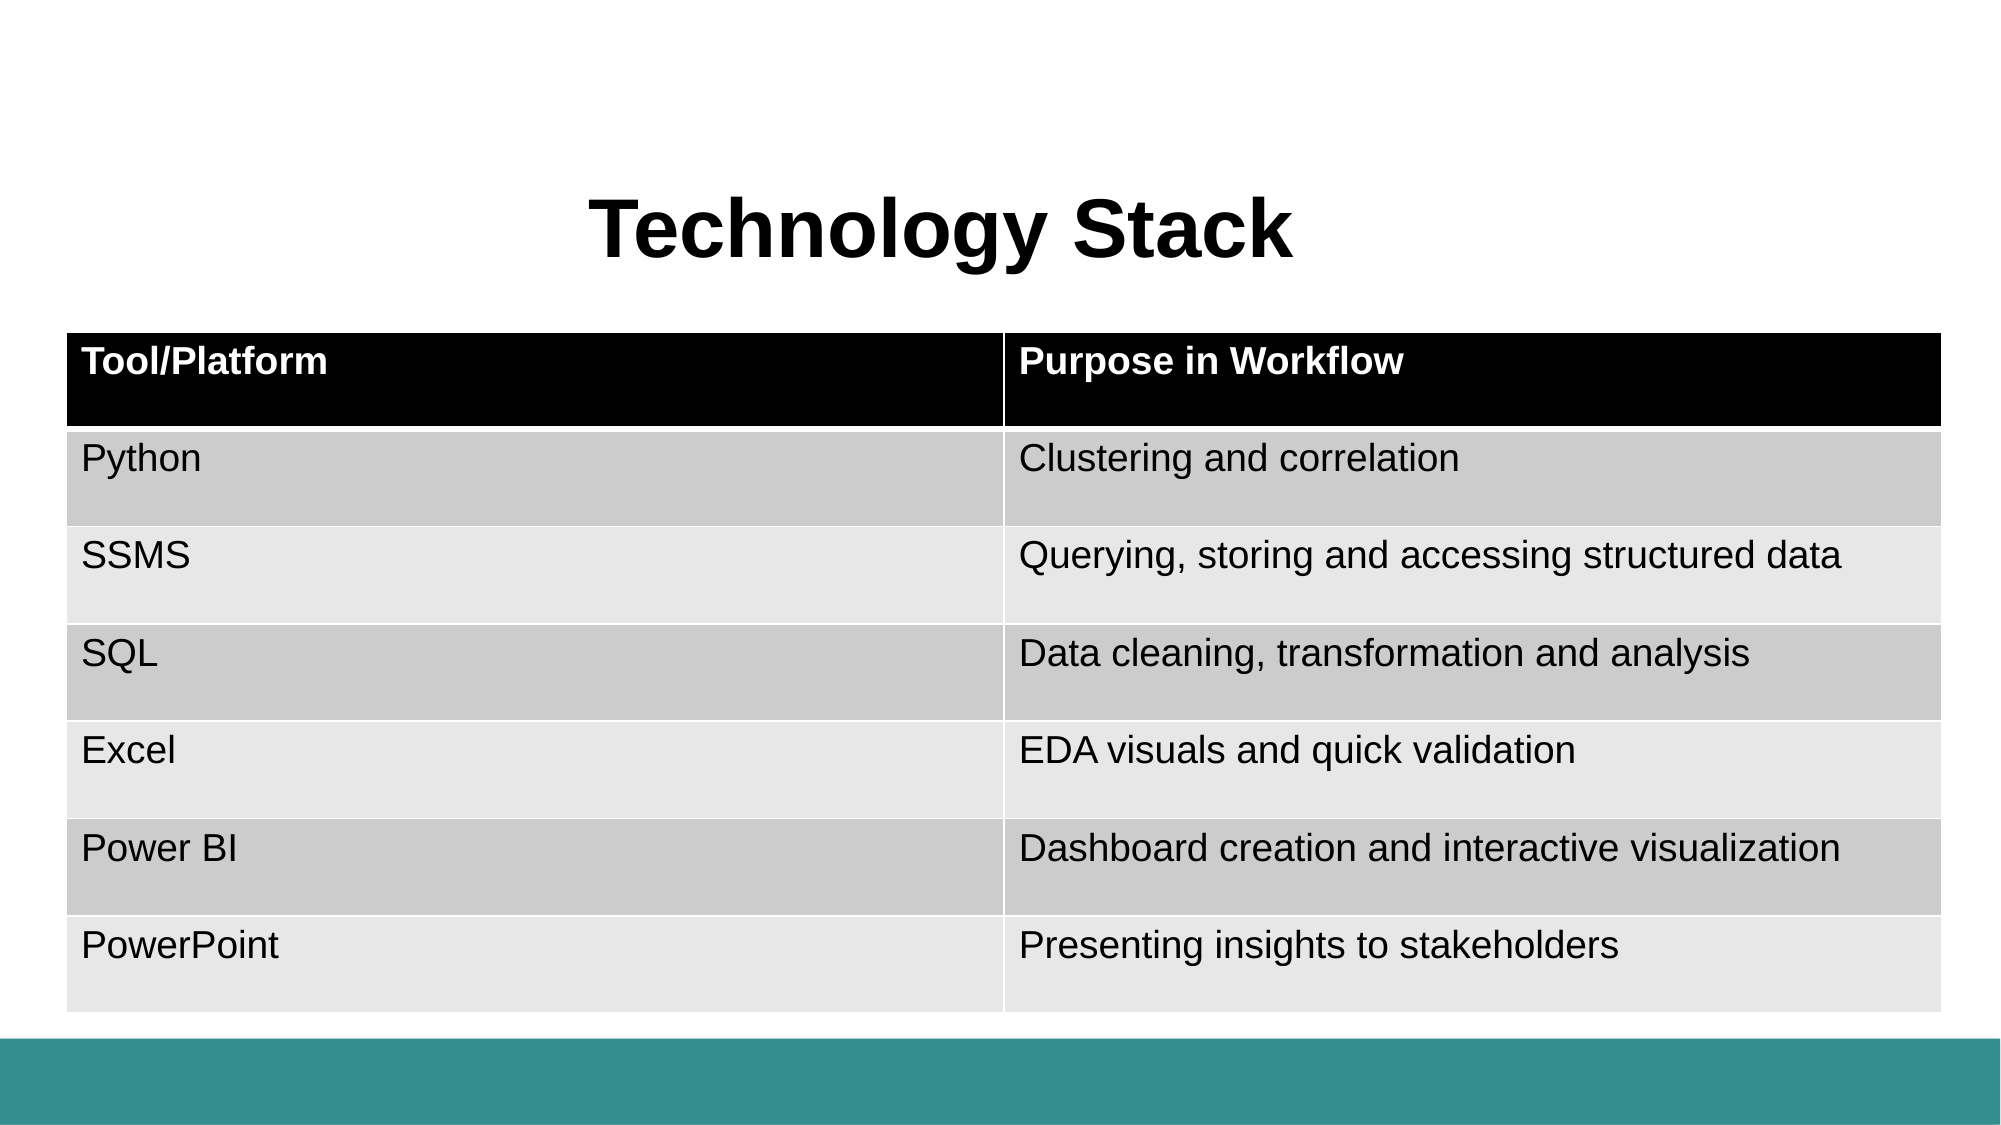

# Technology Stack
| Tool/Platform | Purpose in Workflow |
| --- | --- |
| Python | Clustering and correlation |
| SSMS | Querying, storing and accessing structured data |
| SQL | Data cleaning, transformation and analysis |
| Excel | EDA visuals and quick validation |
| Power BI | Dashboard creation and interactive visualization |
| PowerPoint | Presenting insights to stakeholders |